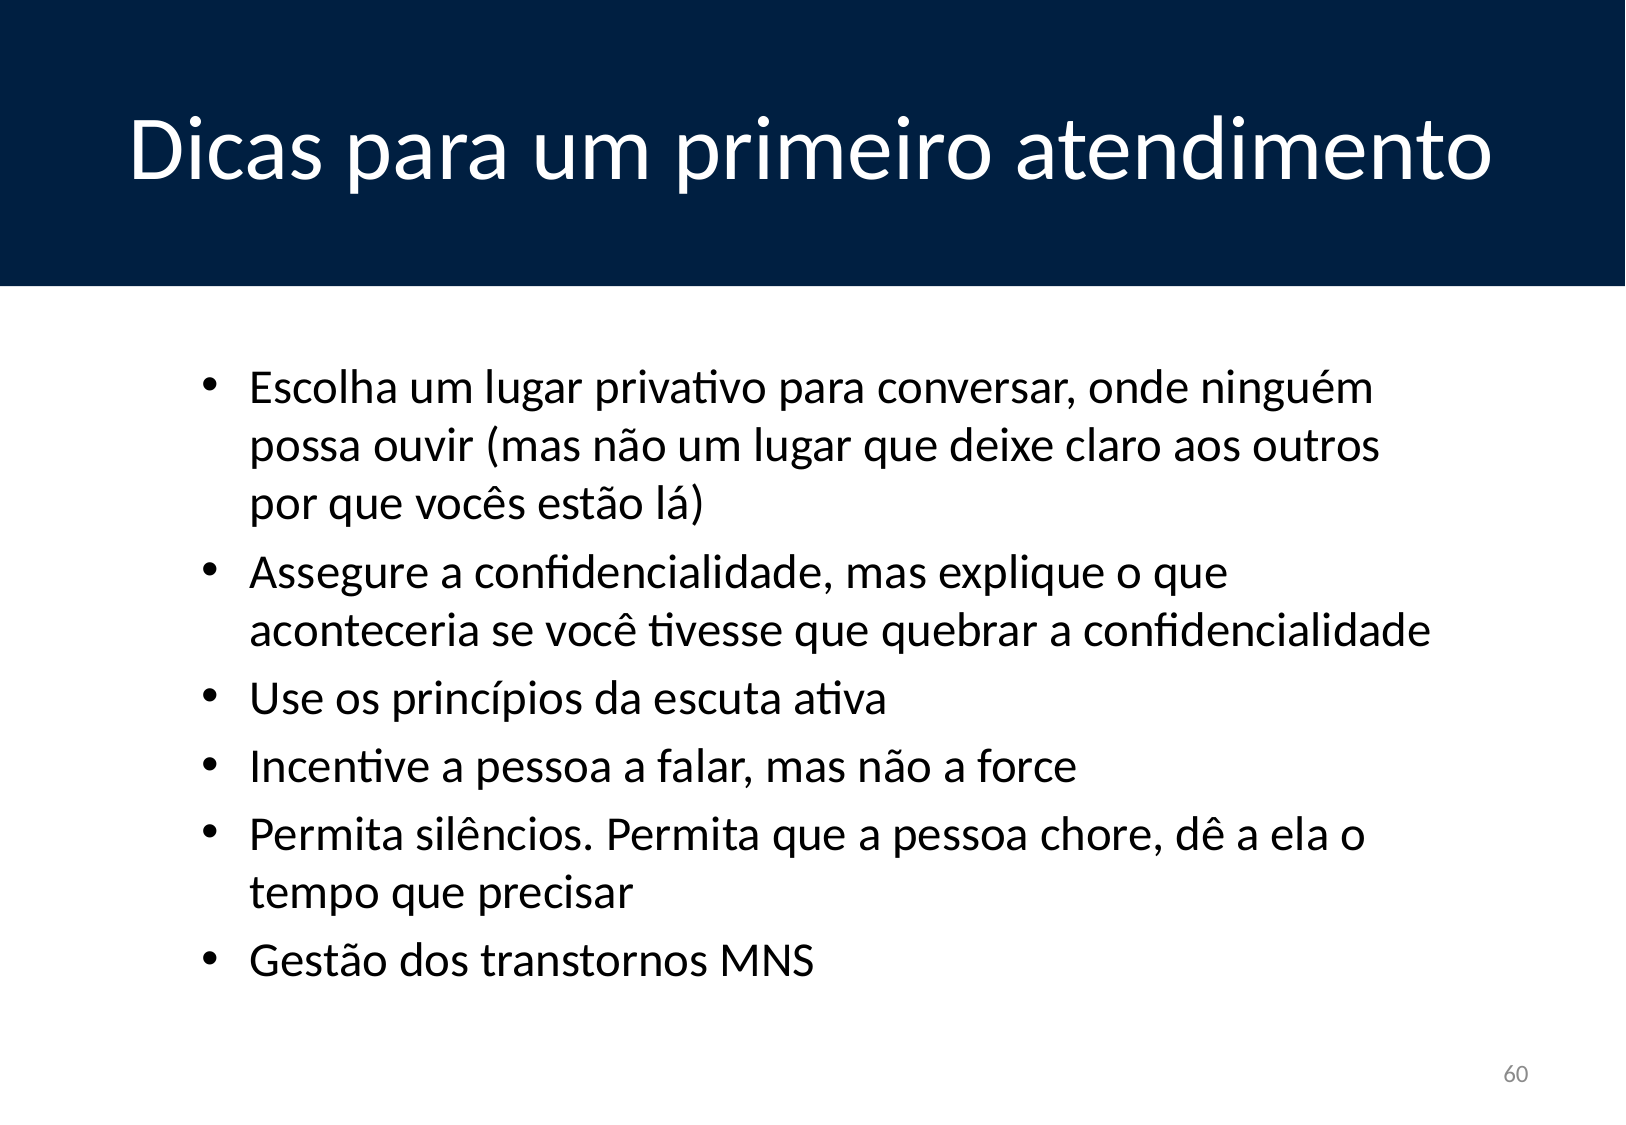

# Dicas para um primeiro atendimento
Escolha um lugar privativo para conversar, onde ninguém possa ouvir (mas não um lugar que deixe claro aos outros por que vocês estão lá)
Assegure a confidencialidade, mas explique o que aconteceria se você tivesse que quebrar a confidencialidade
Use os princípios da escuta ativa
Incentive a pessoa a falar, mas não a force
Permita silêncios. Permita que a pessoa chore, dê a ela o tempo que precisar
Gestão dos transtornos MNS
60